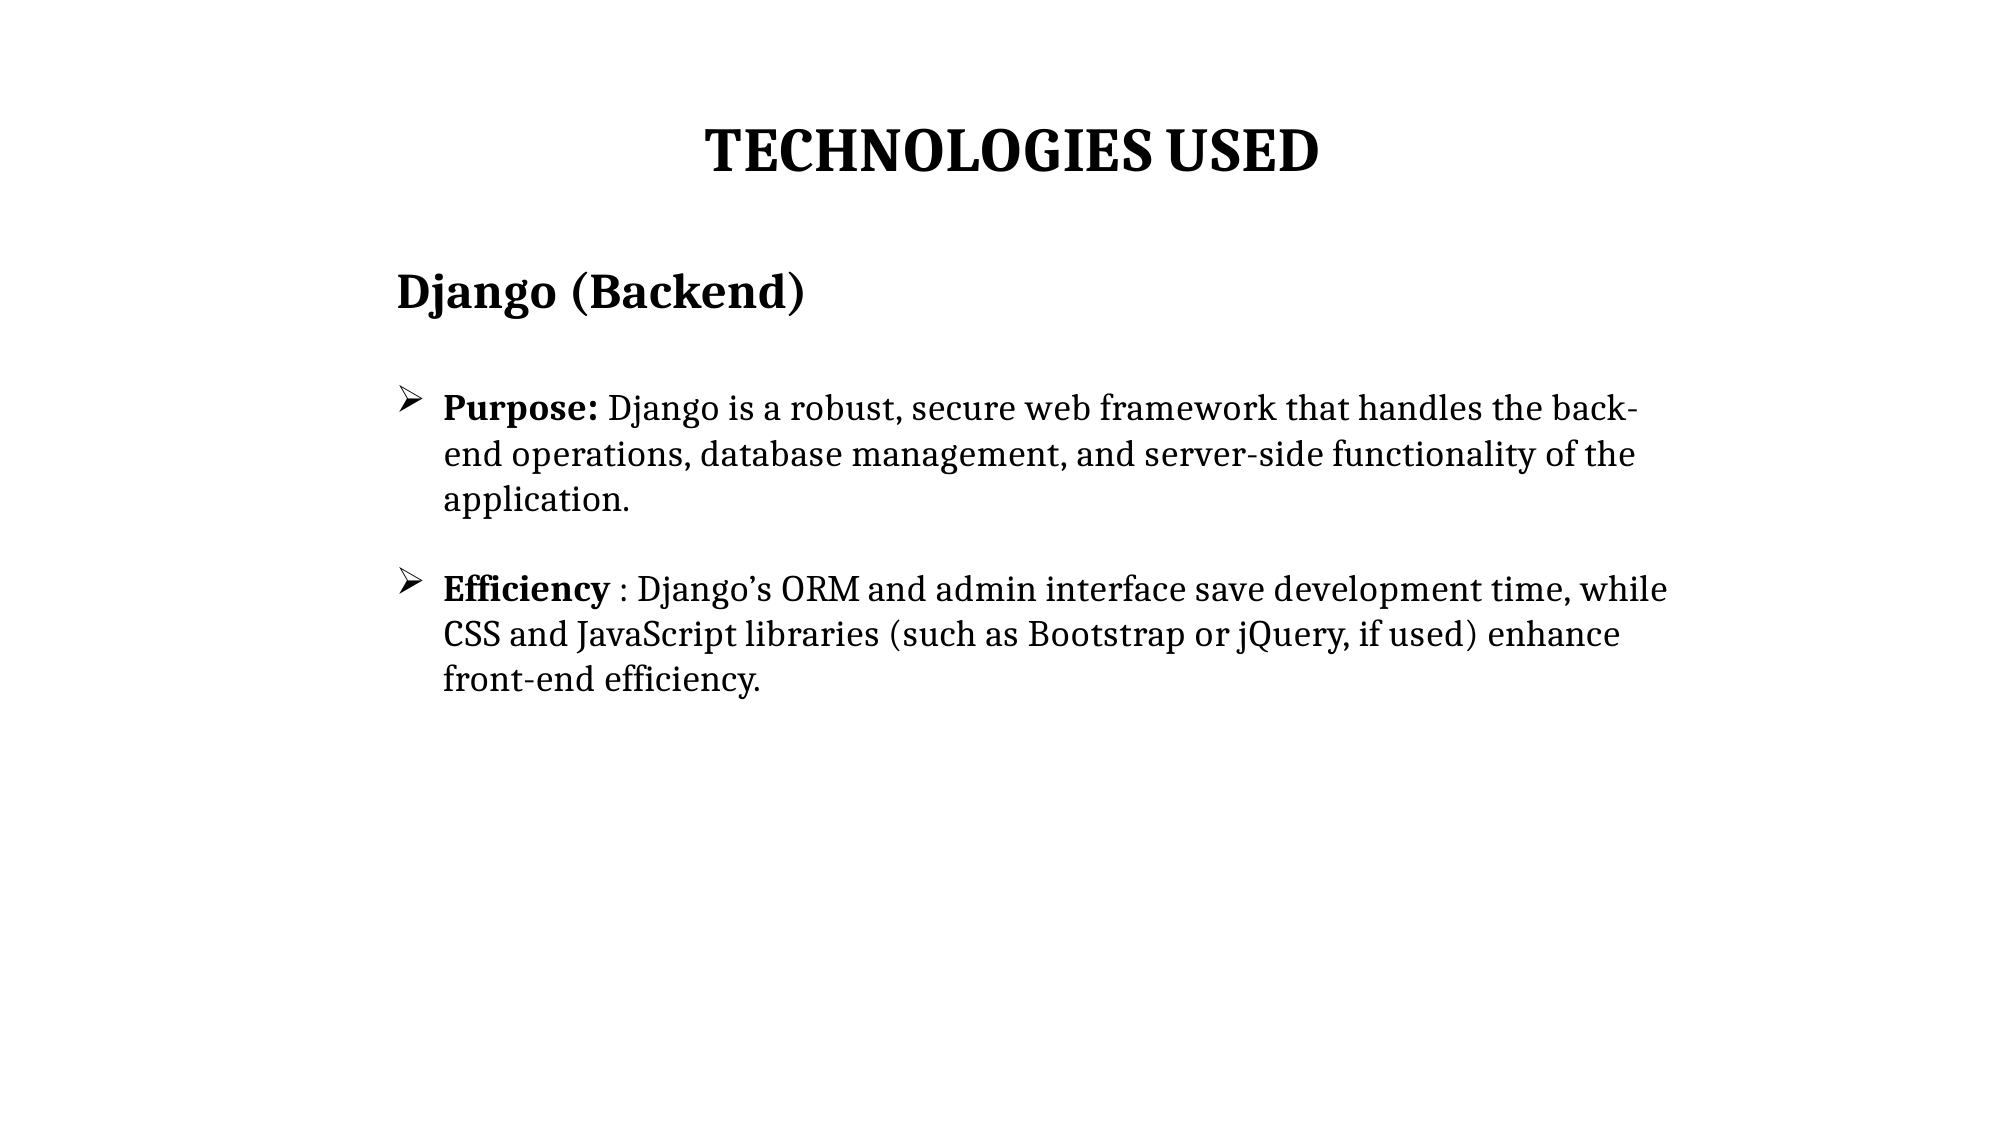

TECHNOLOGIES USED
Django (Backend)

Purpose: Django is a robust, secure web framework that handles the back-end operations, database management, and server-side functionality of the application.

Efficiency : Django’s ORM and admin interface save development time, while CSS and JavaScript libraries (such as Bootstrap or jQuery, if used) enhance front-end efficiency.